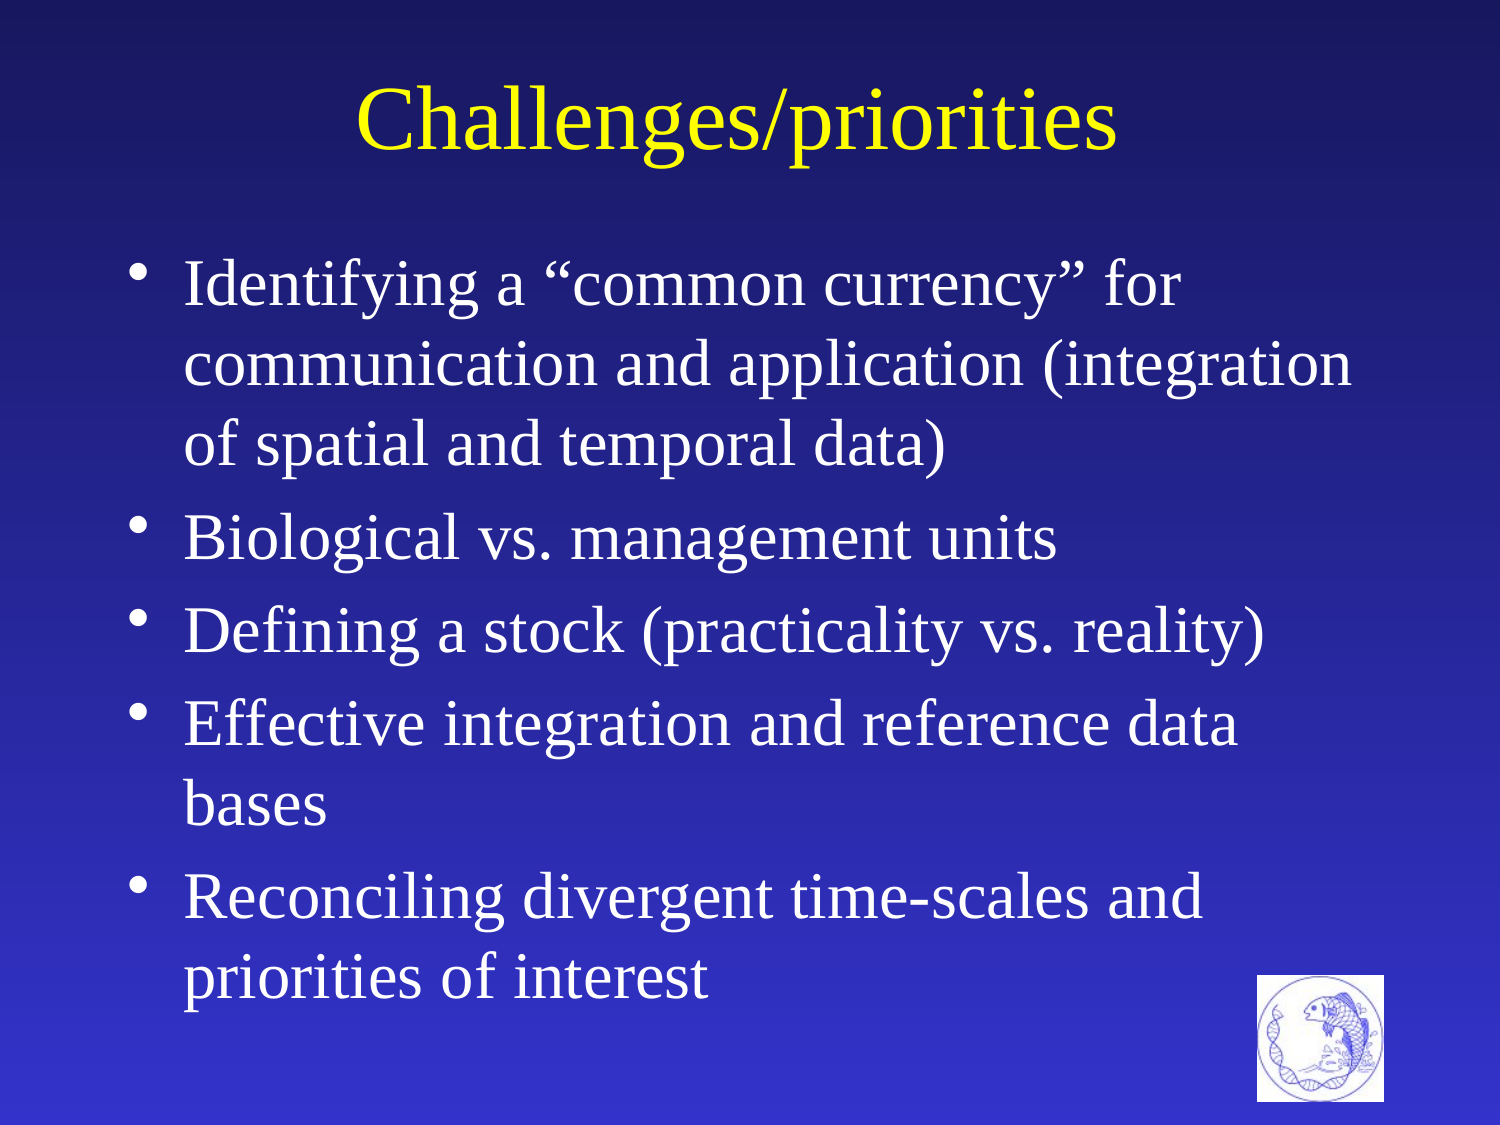

# Challenges/priorities
Identifying a “common currency” for communication and application (integration of spatial and temporal data)
Biological vs. management units
Defining a stock (practicality vs. reality)
Effective integration and reference data bases
Reconciling divergent time-scales and priorities of interest